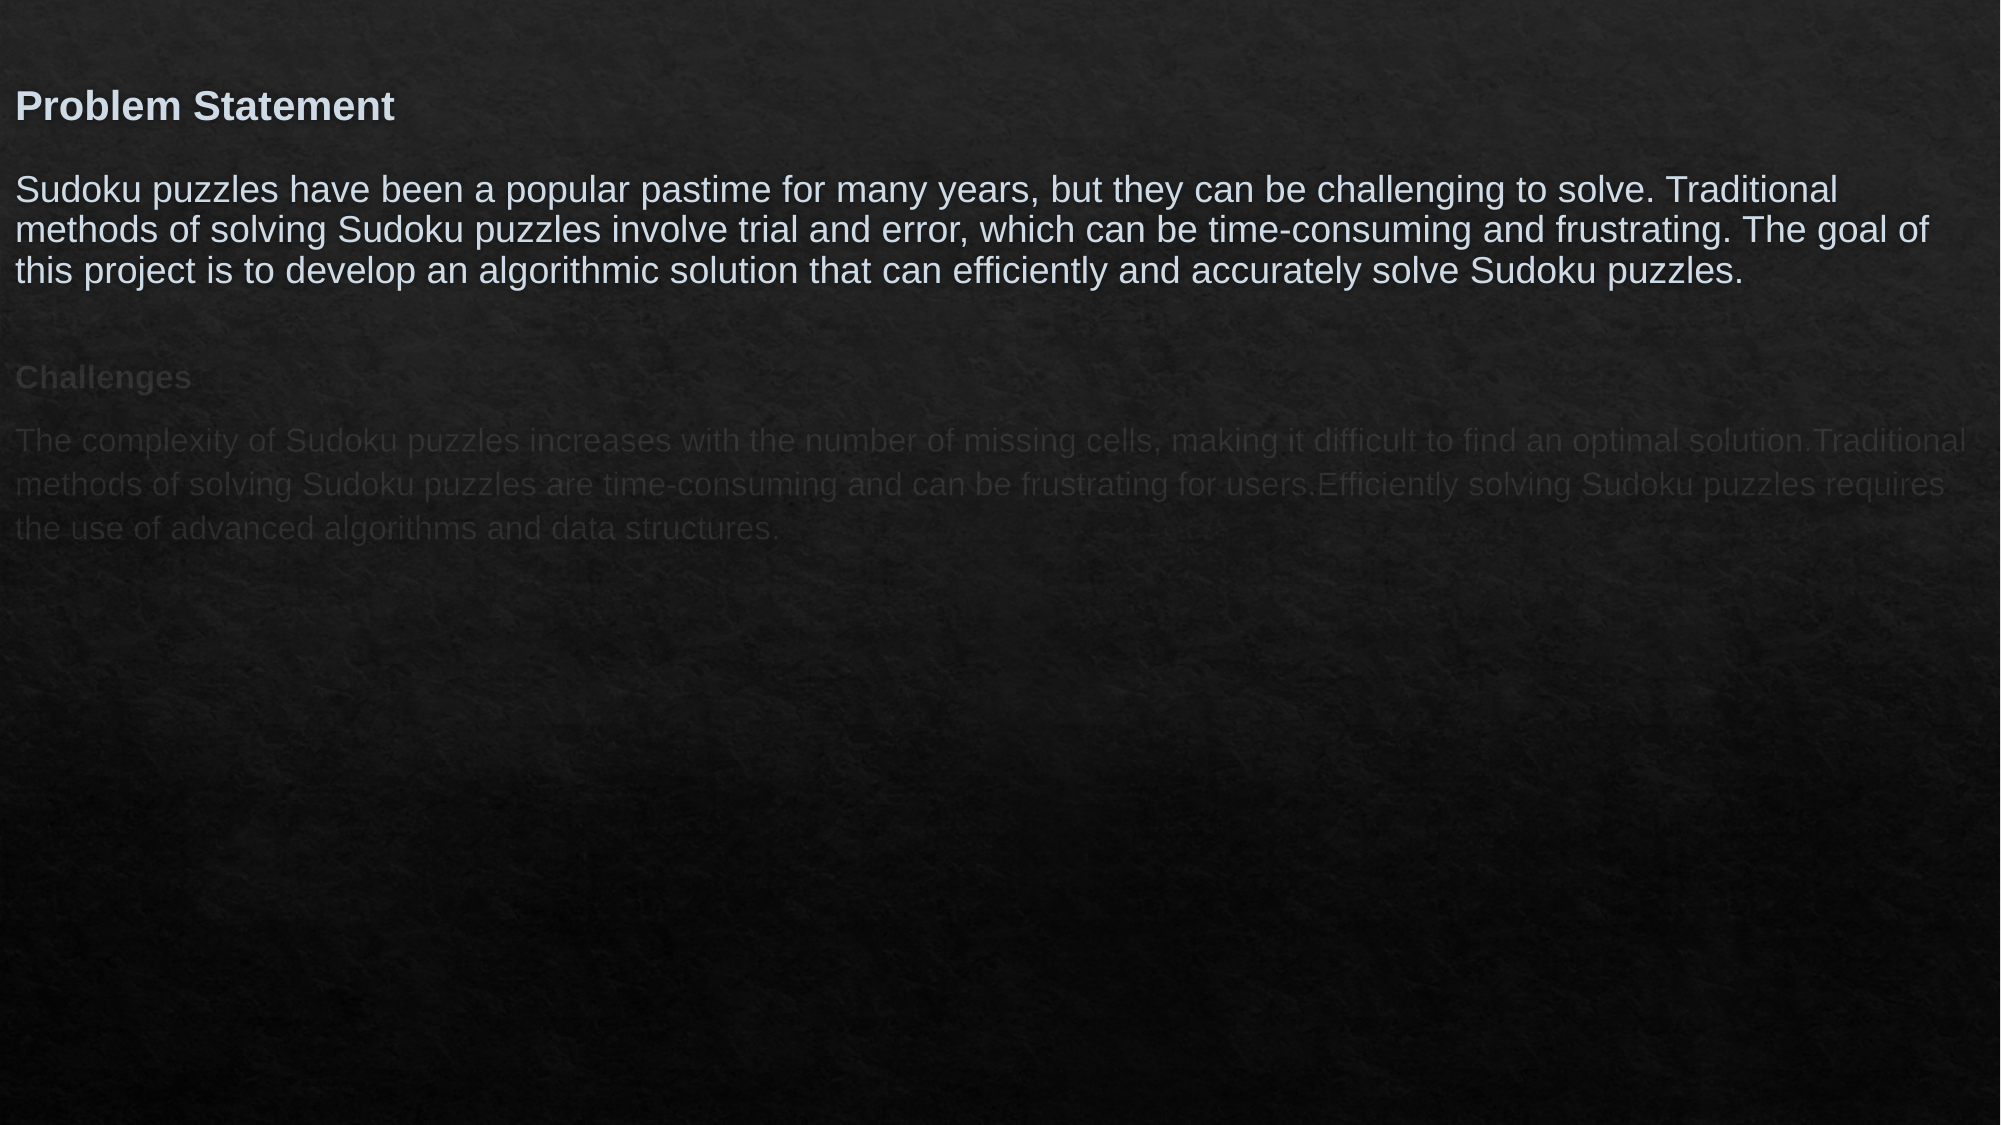

# Problem Statement Sudoku puzzles have been a popular pastime for many years, but they can be challenging to solve. Traditional methods of solving Sudoku puzzles involve trial and error, which can be time-consuming and frustrating. The goal of this project is to develop an algorithmic solution that can efficiently and accurately solve Sudoku puzzles.
Challenges
The complexity of Sudoku puzzles increases with the number of missing cells, making it difficult to find an optimal solution.Traditional methods of solving Sudoku puzzles are time-consuming and can be frustrating for users.Efficiently solving Sudoku puzzles requires the use of advanced algorithms and data structures.